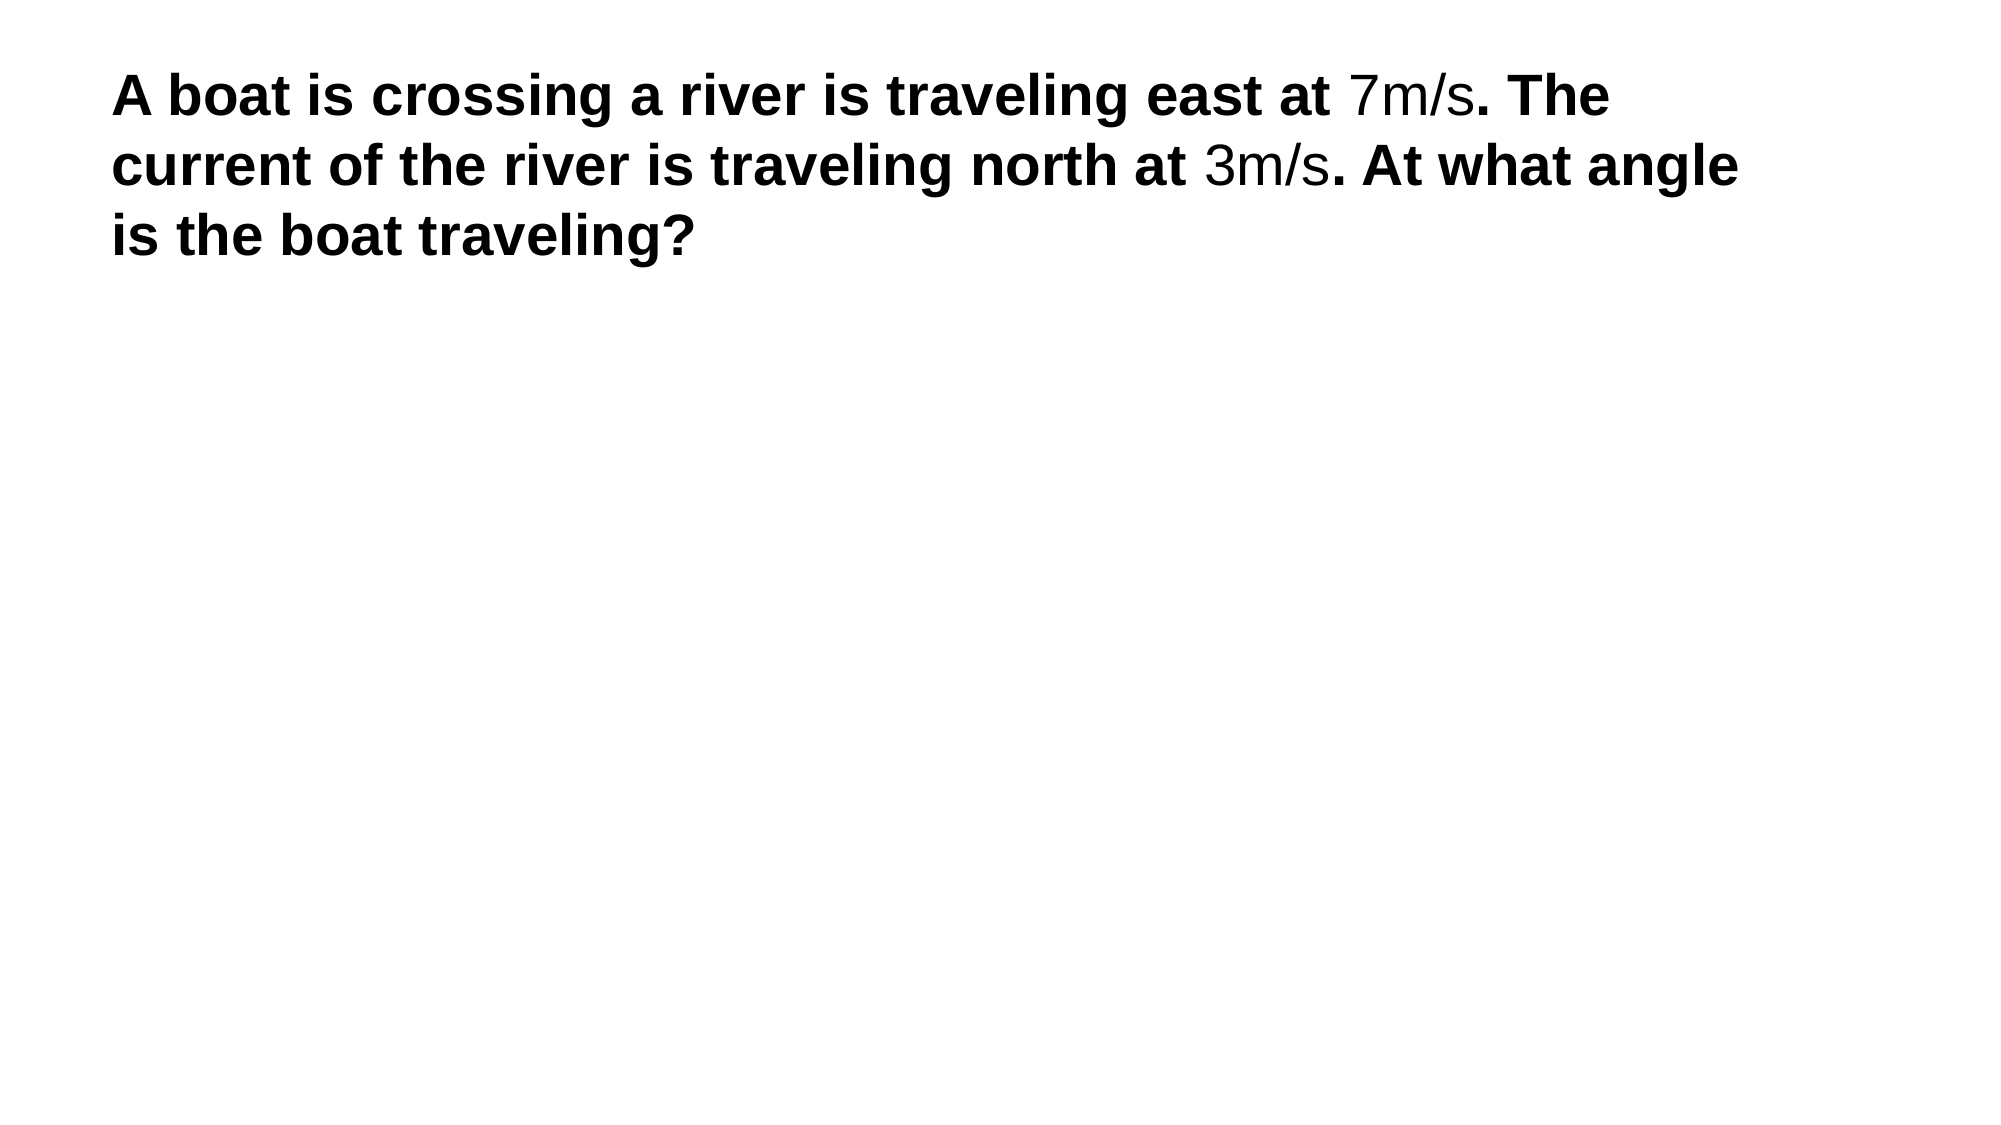

# A boat is crossing a river is traveling east at 7m/s. The current of the river is traveling north at 3m/s. At what angle is the boat traveling?